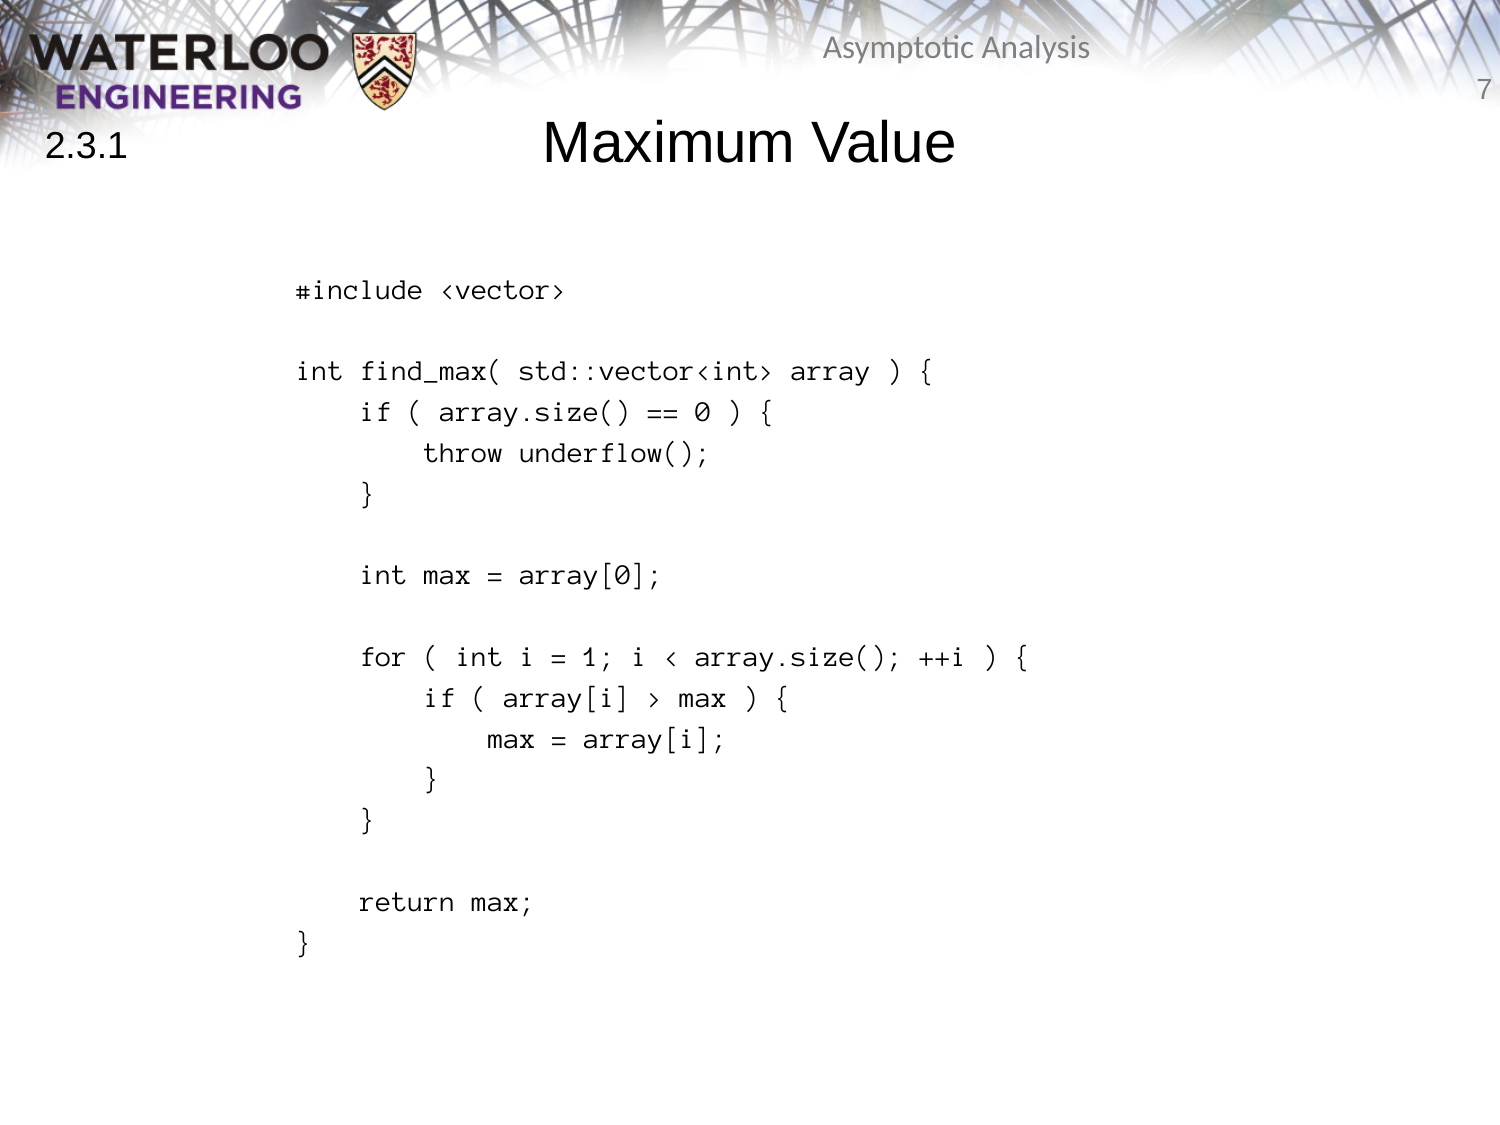

# Maximum Value
2.3.1
		#include <vector>

		int find_max( std::vector<int> array ) {
		    if ( array.size() == 0 ) {
		        throw underflow();
		    }

		    int max = array[0];

		    for ( int i = 1; i < array.size(); ++i ) {
		        if ( array[i] > max ) {
		            max = array[i];
		        }
		    }

		    return max;
		}